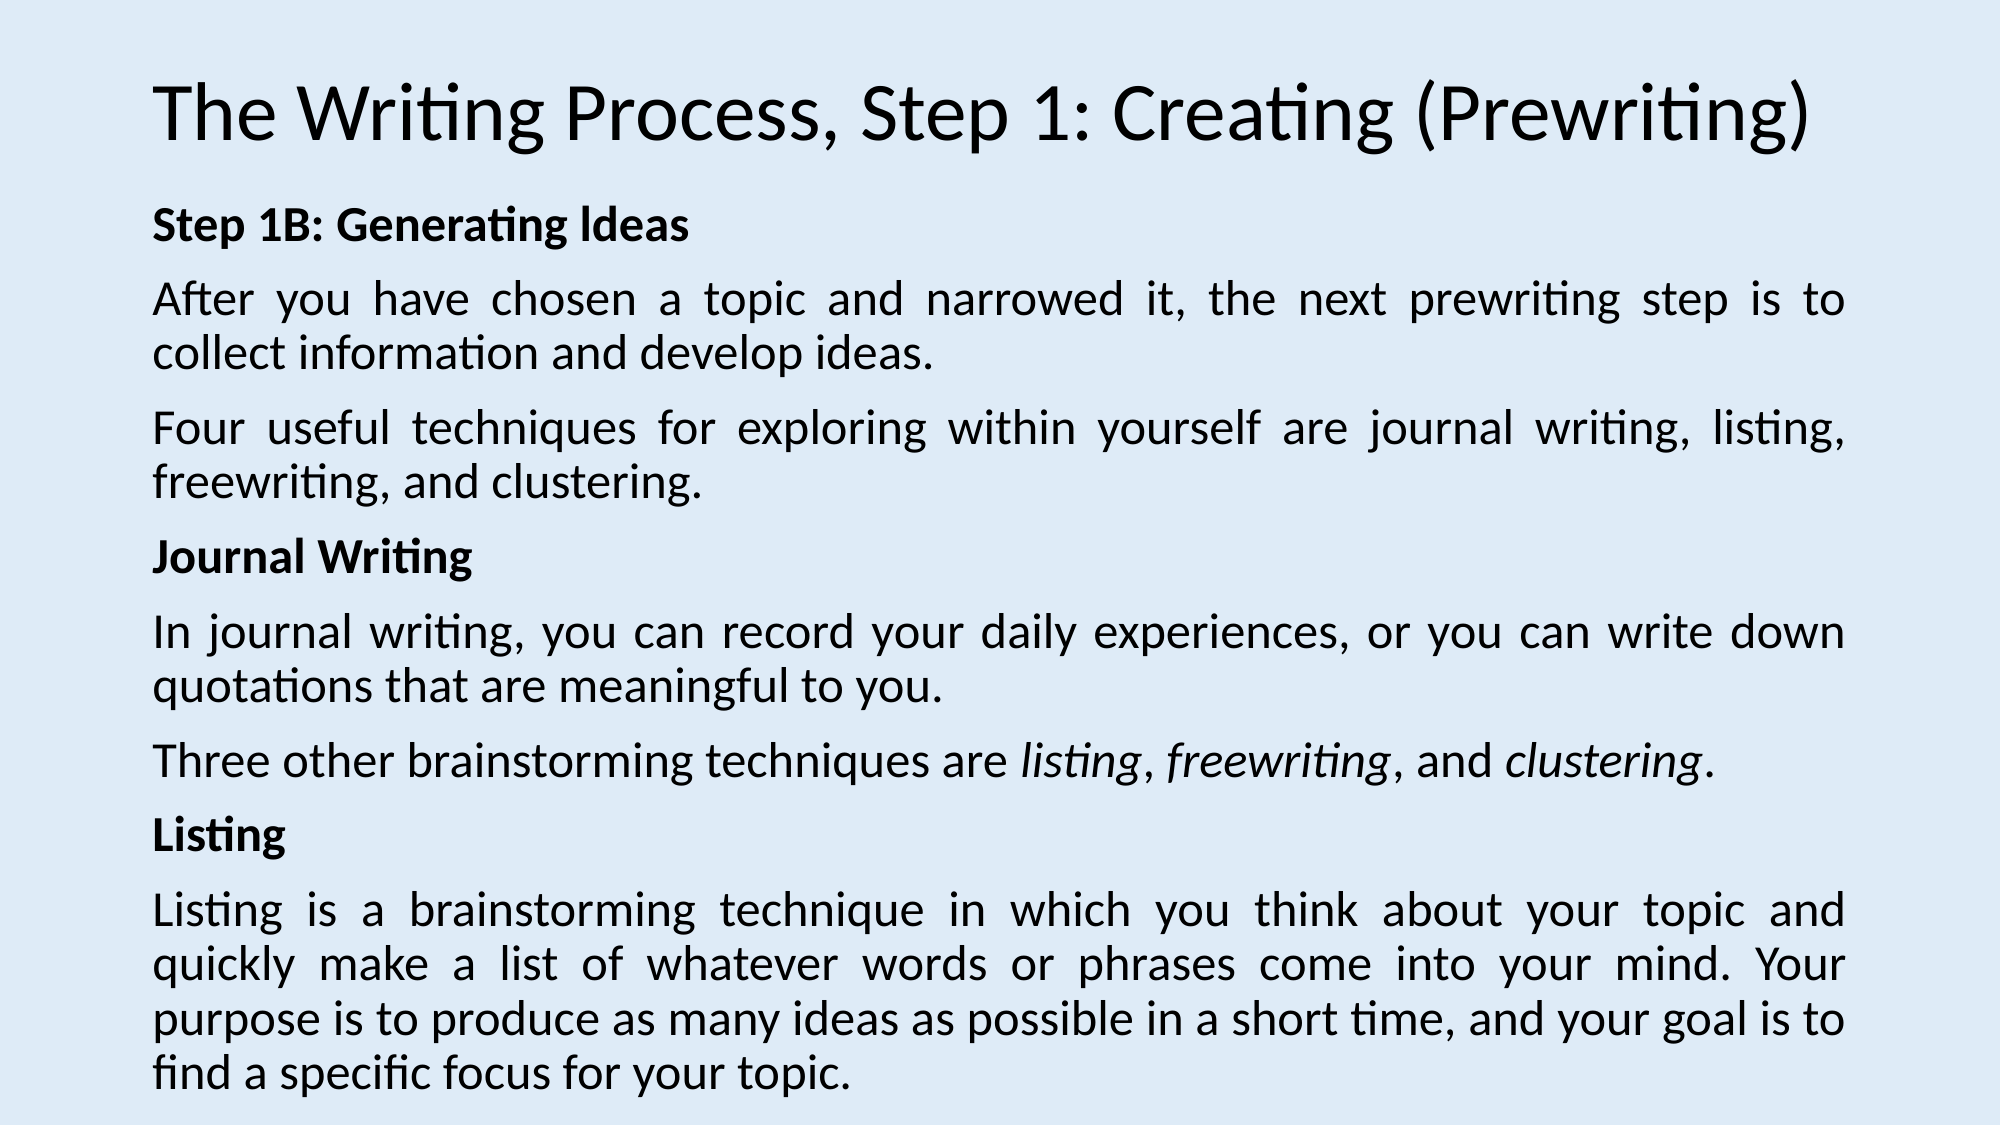

# The Writing Process, Step 1: Creating (Prewriting)
Step 1B: Generating ldeas
After you have chosen a topic and narrowed it, the next prewriting step is to collect information and develop ideas.
Four useful techniques for exploring within yourself are journal writing, listing, freewriting, and clustering.
Journal Writing
In journal writing, you can record your daily experiences, or you can write down quotations that are meaningful to you.
Three other brainstorming techniques are listing, freewriting, and clustering.
Listing
Listing is a brainstorming technique in which you think about your topic and quickly make a list of whatever words or phrases come into your mind. Your purpose is to produce as many ideas as possible in a short time, and your goal is to find a specific focus for your topic.